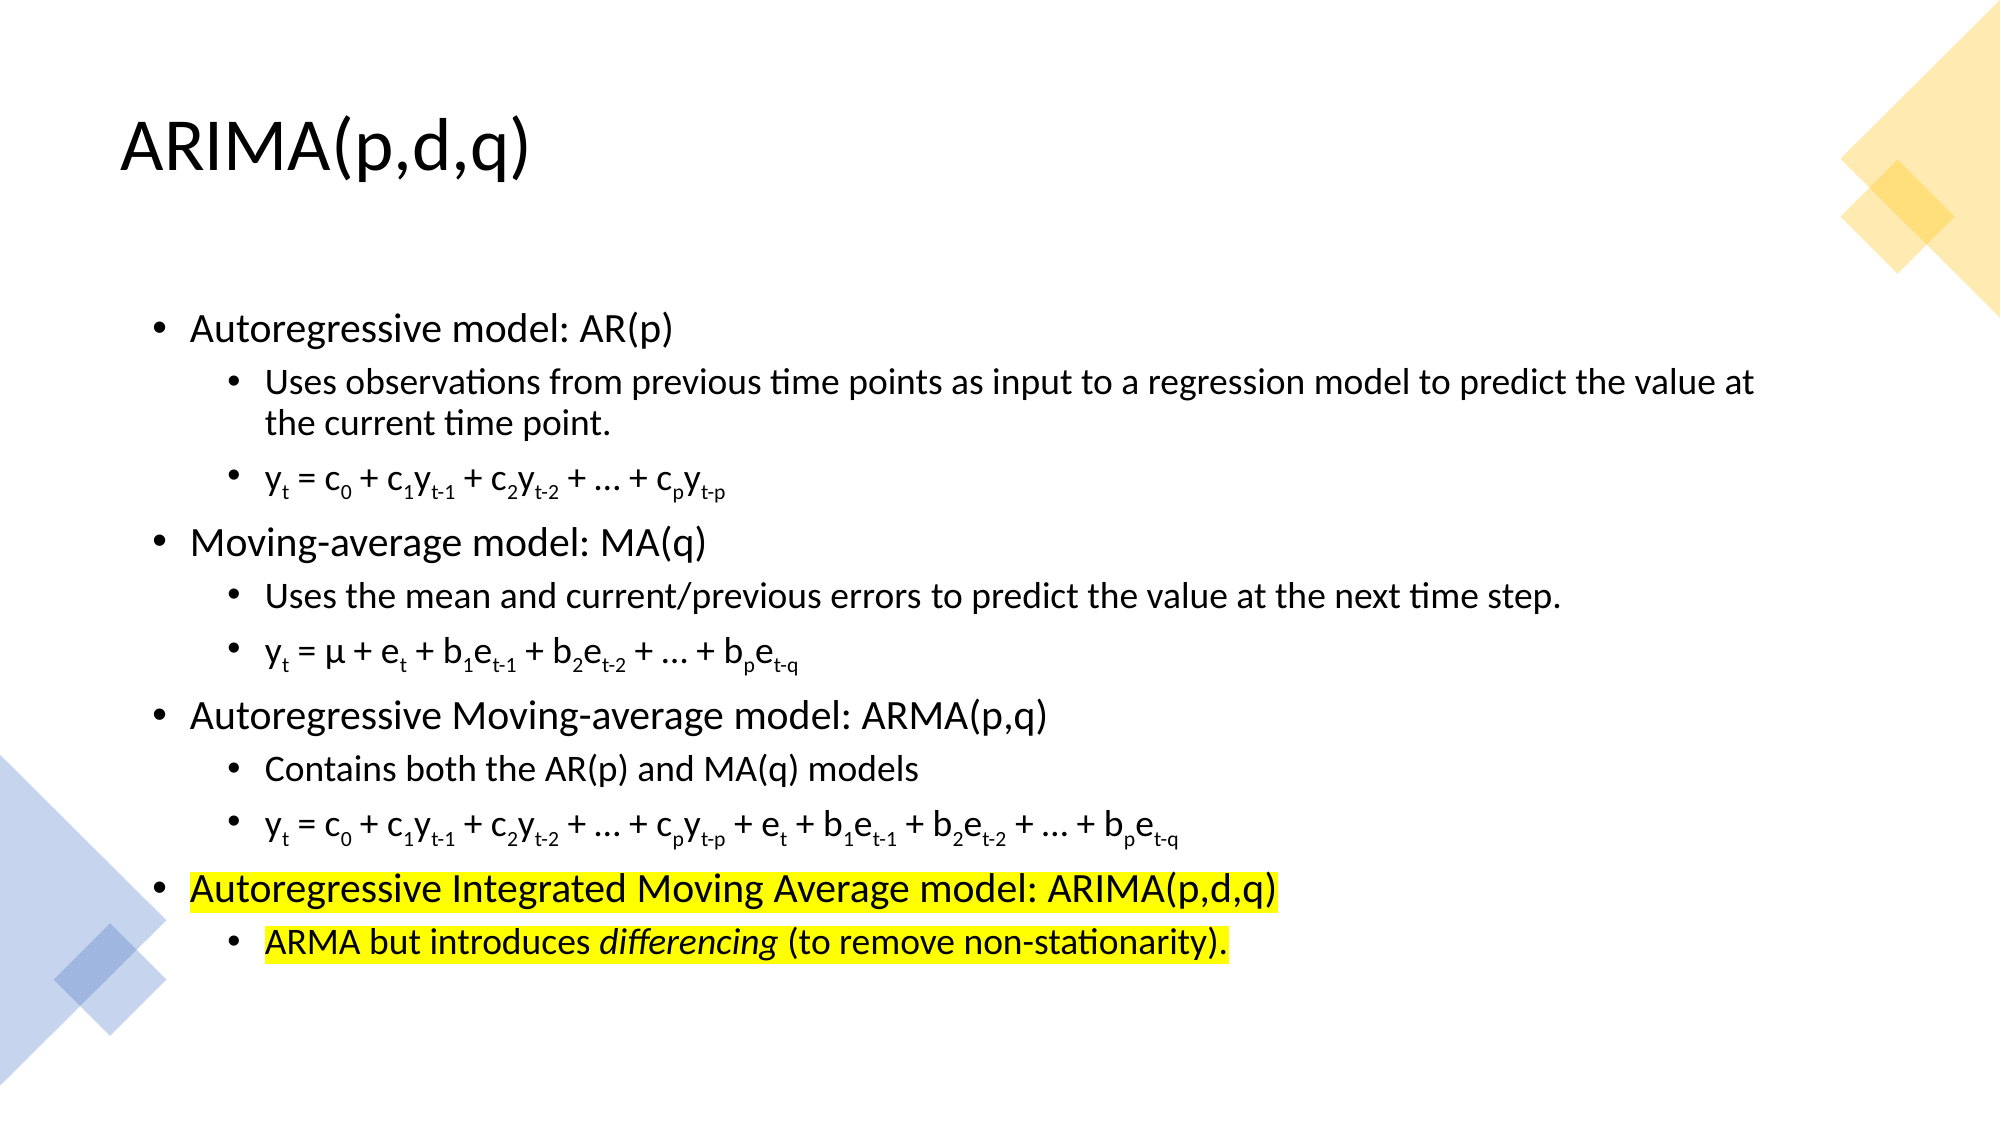

# ARIMA(p,d,q)
Autoregressive model: AR(p)
Uses observations from previous time points as input to a regression model to predict the value at the current time point.
yt = c0 + c1yt-1 + c2yt-2 + … + cpyt-p
Moving-average model: MA(q)
Uses the mean and current/previous errors to predict the value at the next time step.
yt = μ + et + b1et-1 + b2et-2 + … + bpet-q
Autoregressive Moving-average model: ARMA(p,q)
Contains both the AR(p) and MA(q) models
yt = c0 + c1yt-1 + c2yt-2 + … + cpyt-p + et + b1et-1 + b2et-2 + … + bpet-q
Autoregressive Integrated Moving Average model: ARIMA(p,d,q)
ARMA but introduces differencing (to remove non-stationarity).